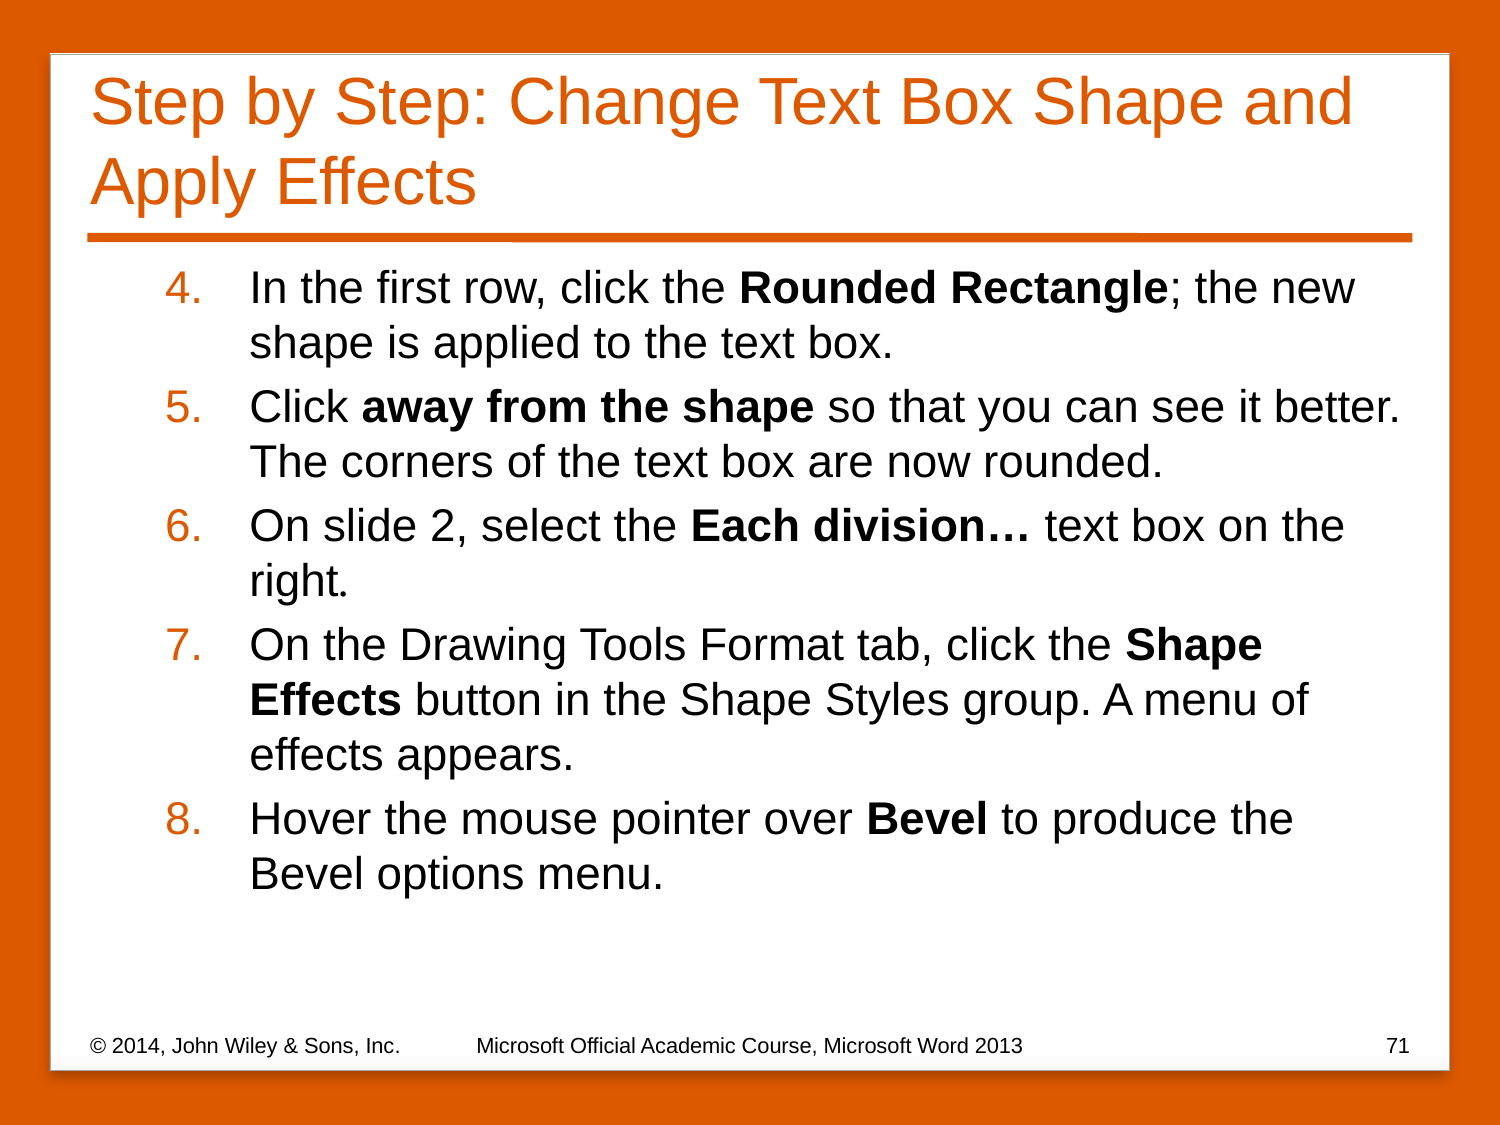

# Step by Step: Change Text Box Shape and Apply Effects
In the first row, click the Rounded Rectangle; the new shape is applied to the text box.
Click away from the shape so that you can see it better. The corners of the text box are now rounded.
On slide 2, select the Each division… text box on the right.
On the Drawing Tools Format tab, click the Shape Effects button in the Shape Styles group. A menu of effects appears.
Hover the mouse pointer over Bevel to produce the Bevel options menu.
© 2014, John Wiley & Sons, Inc.
Microsoft Official Academic Course, Microsoft Word 2013
71